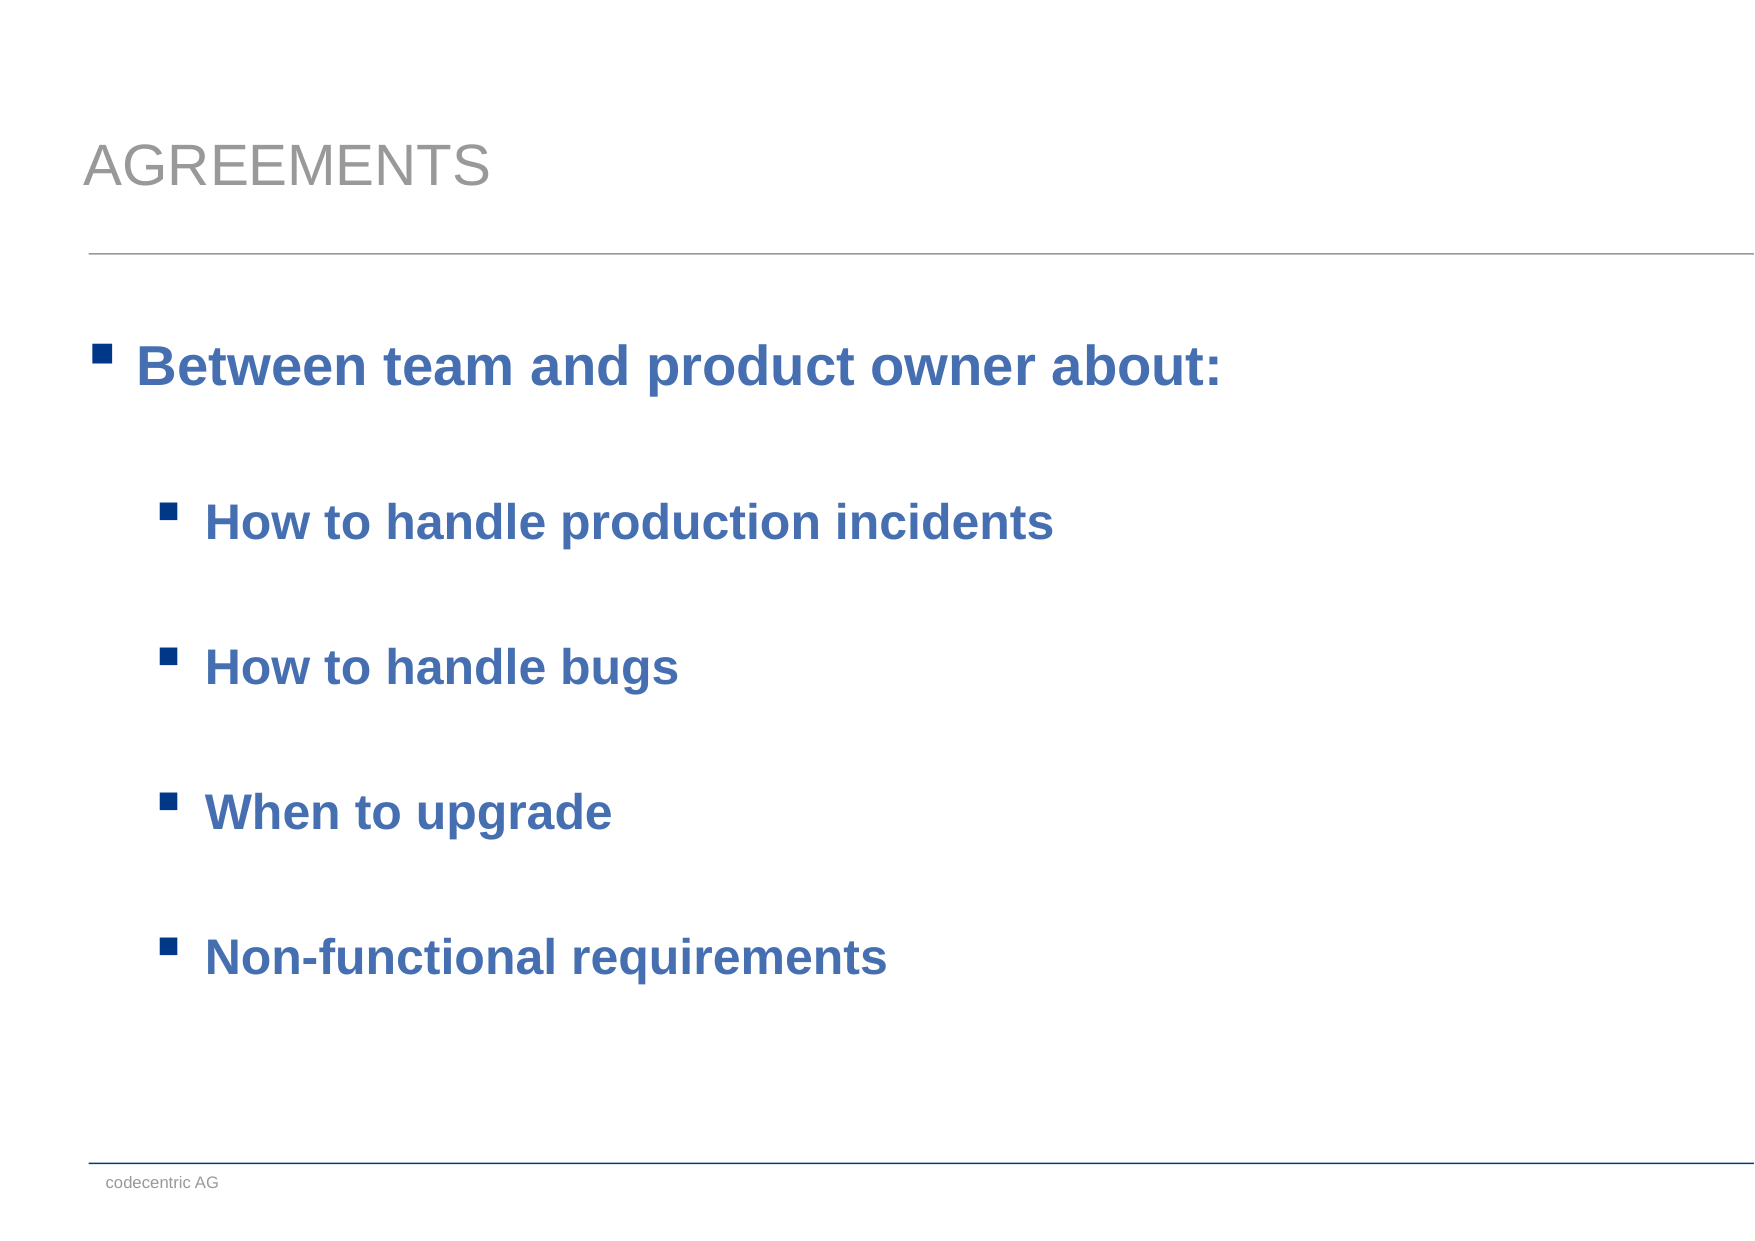

Agreements
Between team and product owner about:

How to handle production incidents

How to handle bugs

When to upgrade

Non-functional requirements